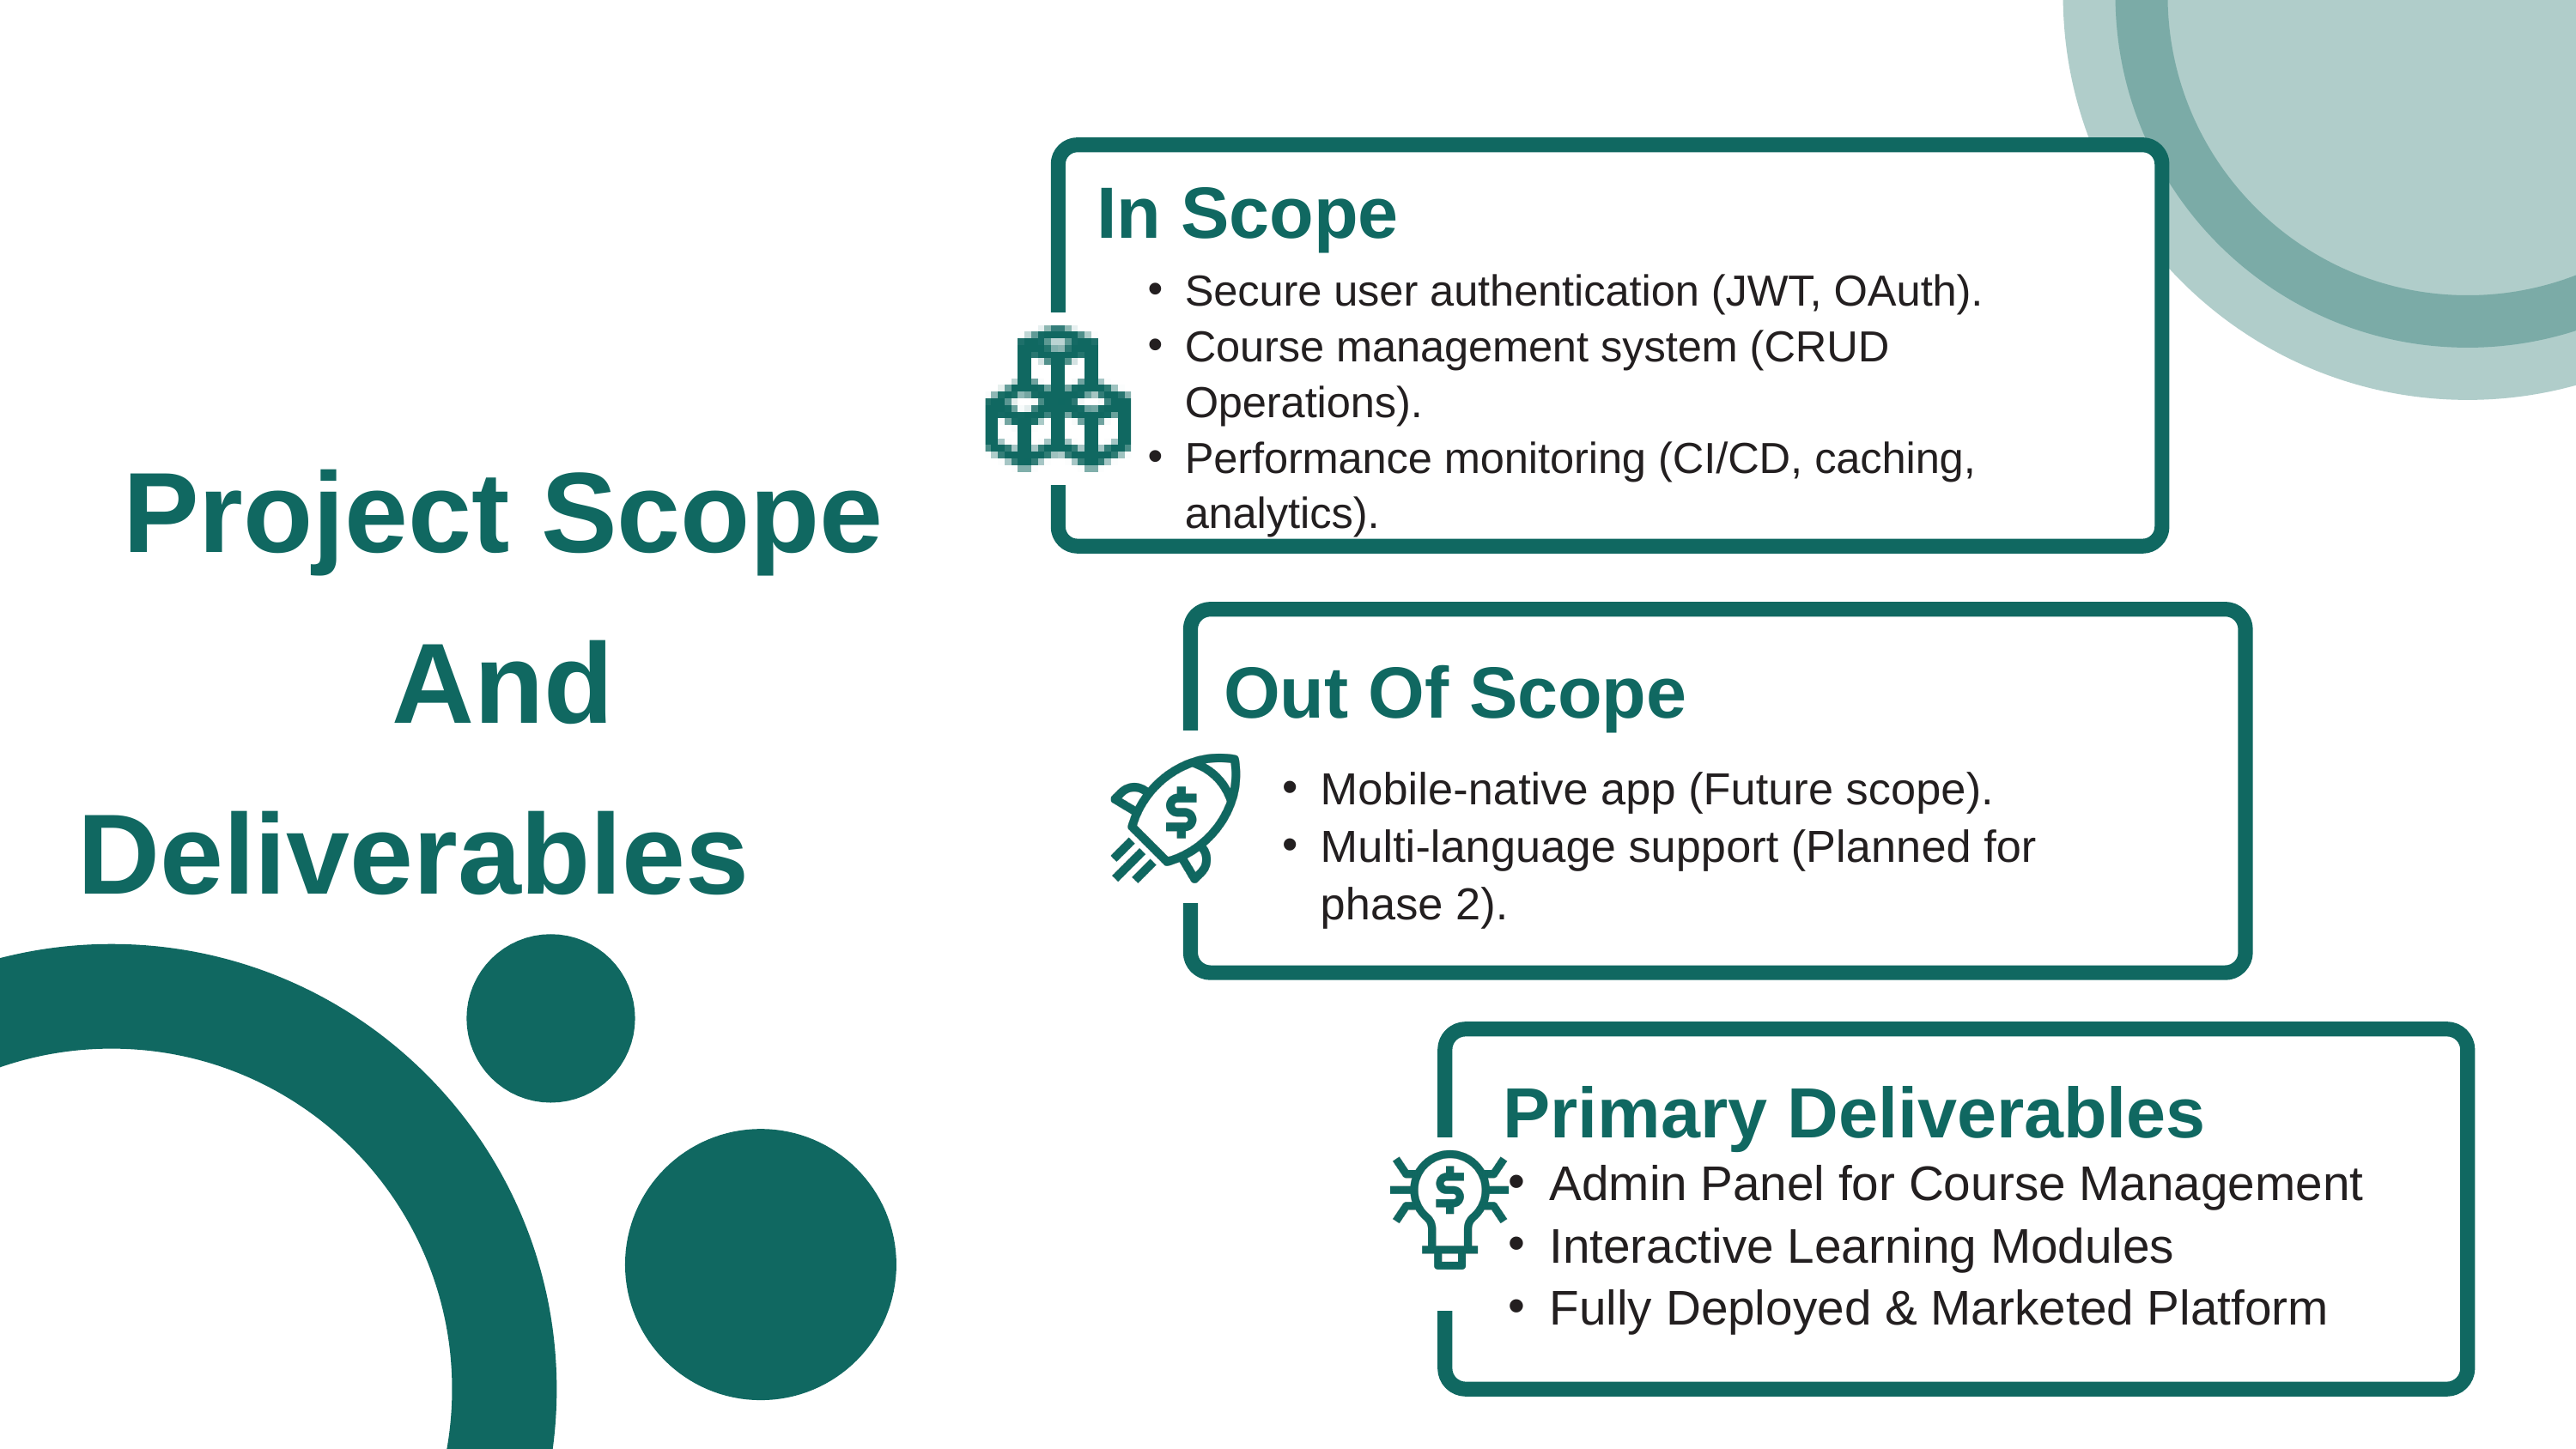

In Scope

Secure user authentication (JWT, OAuth).
Course management system (CRUD Operations).
Performance monitoring (CI/CD, caching, analytics).

Project Scope  And
Deliverables

Out Of Scope

Mobile-native app (Future scope).
Multi-language support (Planned for phase 2).

Primary Deliverables

Admin Panel for Course Management
Interactive Learning Modules
Fully Deployed & Marketed Platform